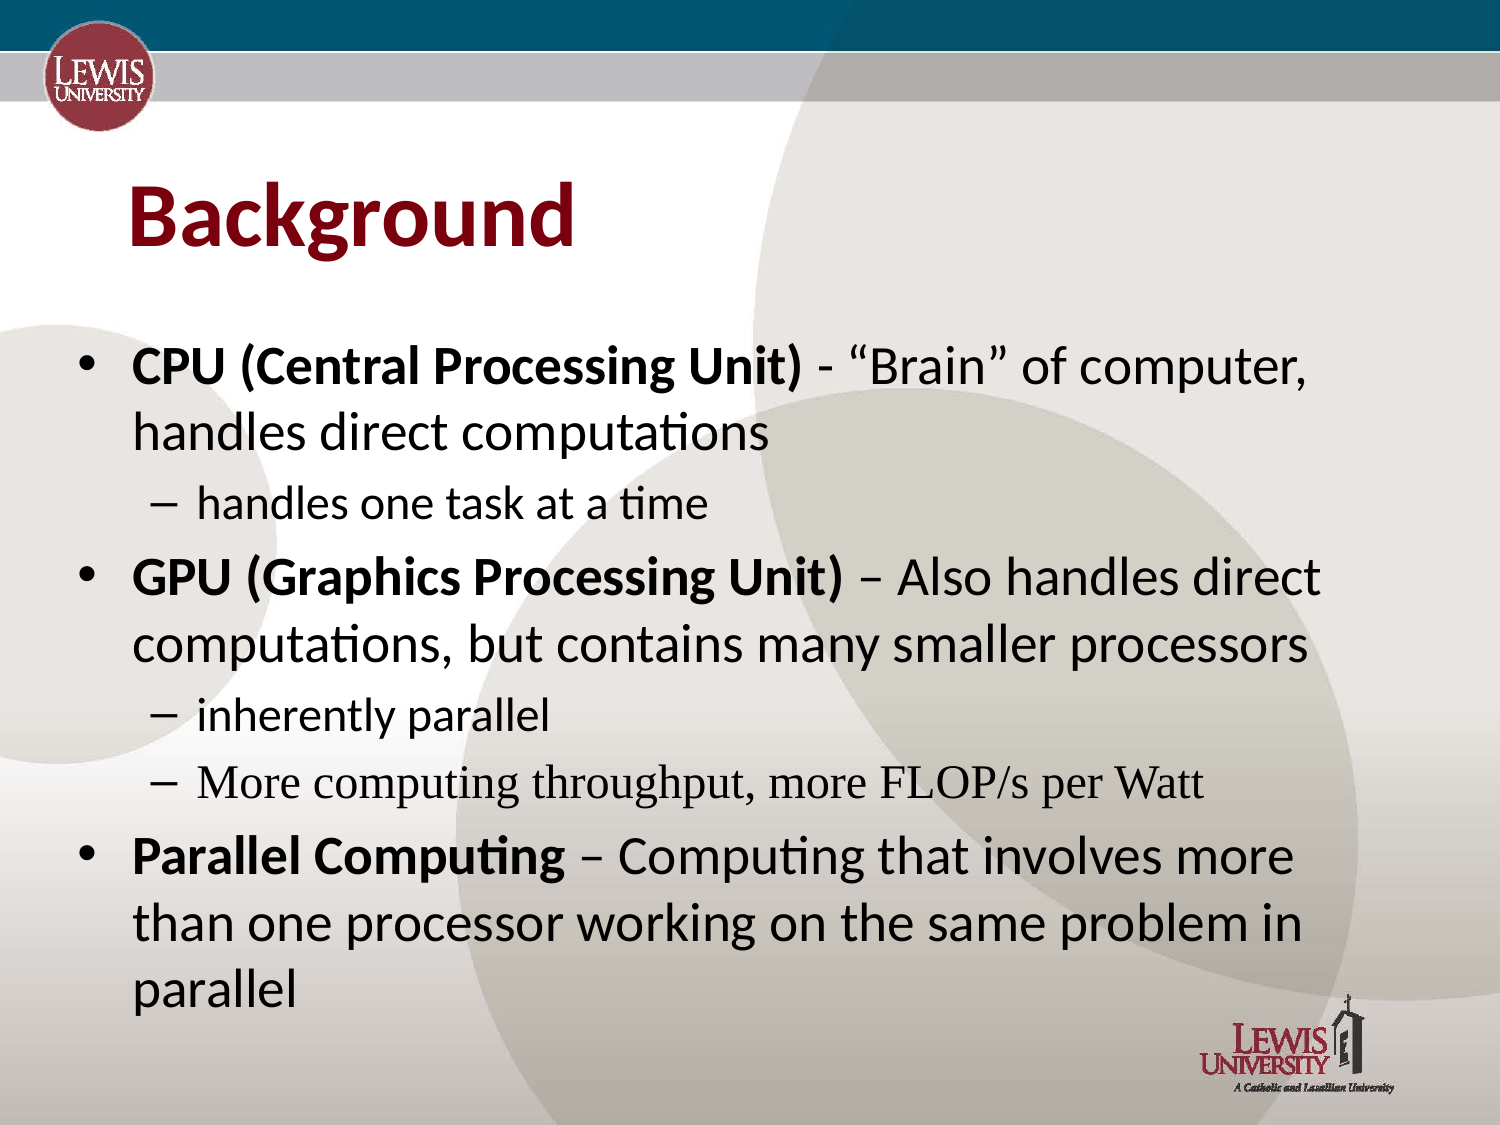

# Background
CPU (Central Processing Unit) - “Brain” of computer, handles direct computations
handles one task at a time
GPU (Graphics Processing Unit) – Also handles direct computations, but contains many smaller processors
inherently parallel
More computing throughput, more FLOP/s per Watt
Parallel Computing – Computing that involves more than one processor working on the same problem in parallel